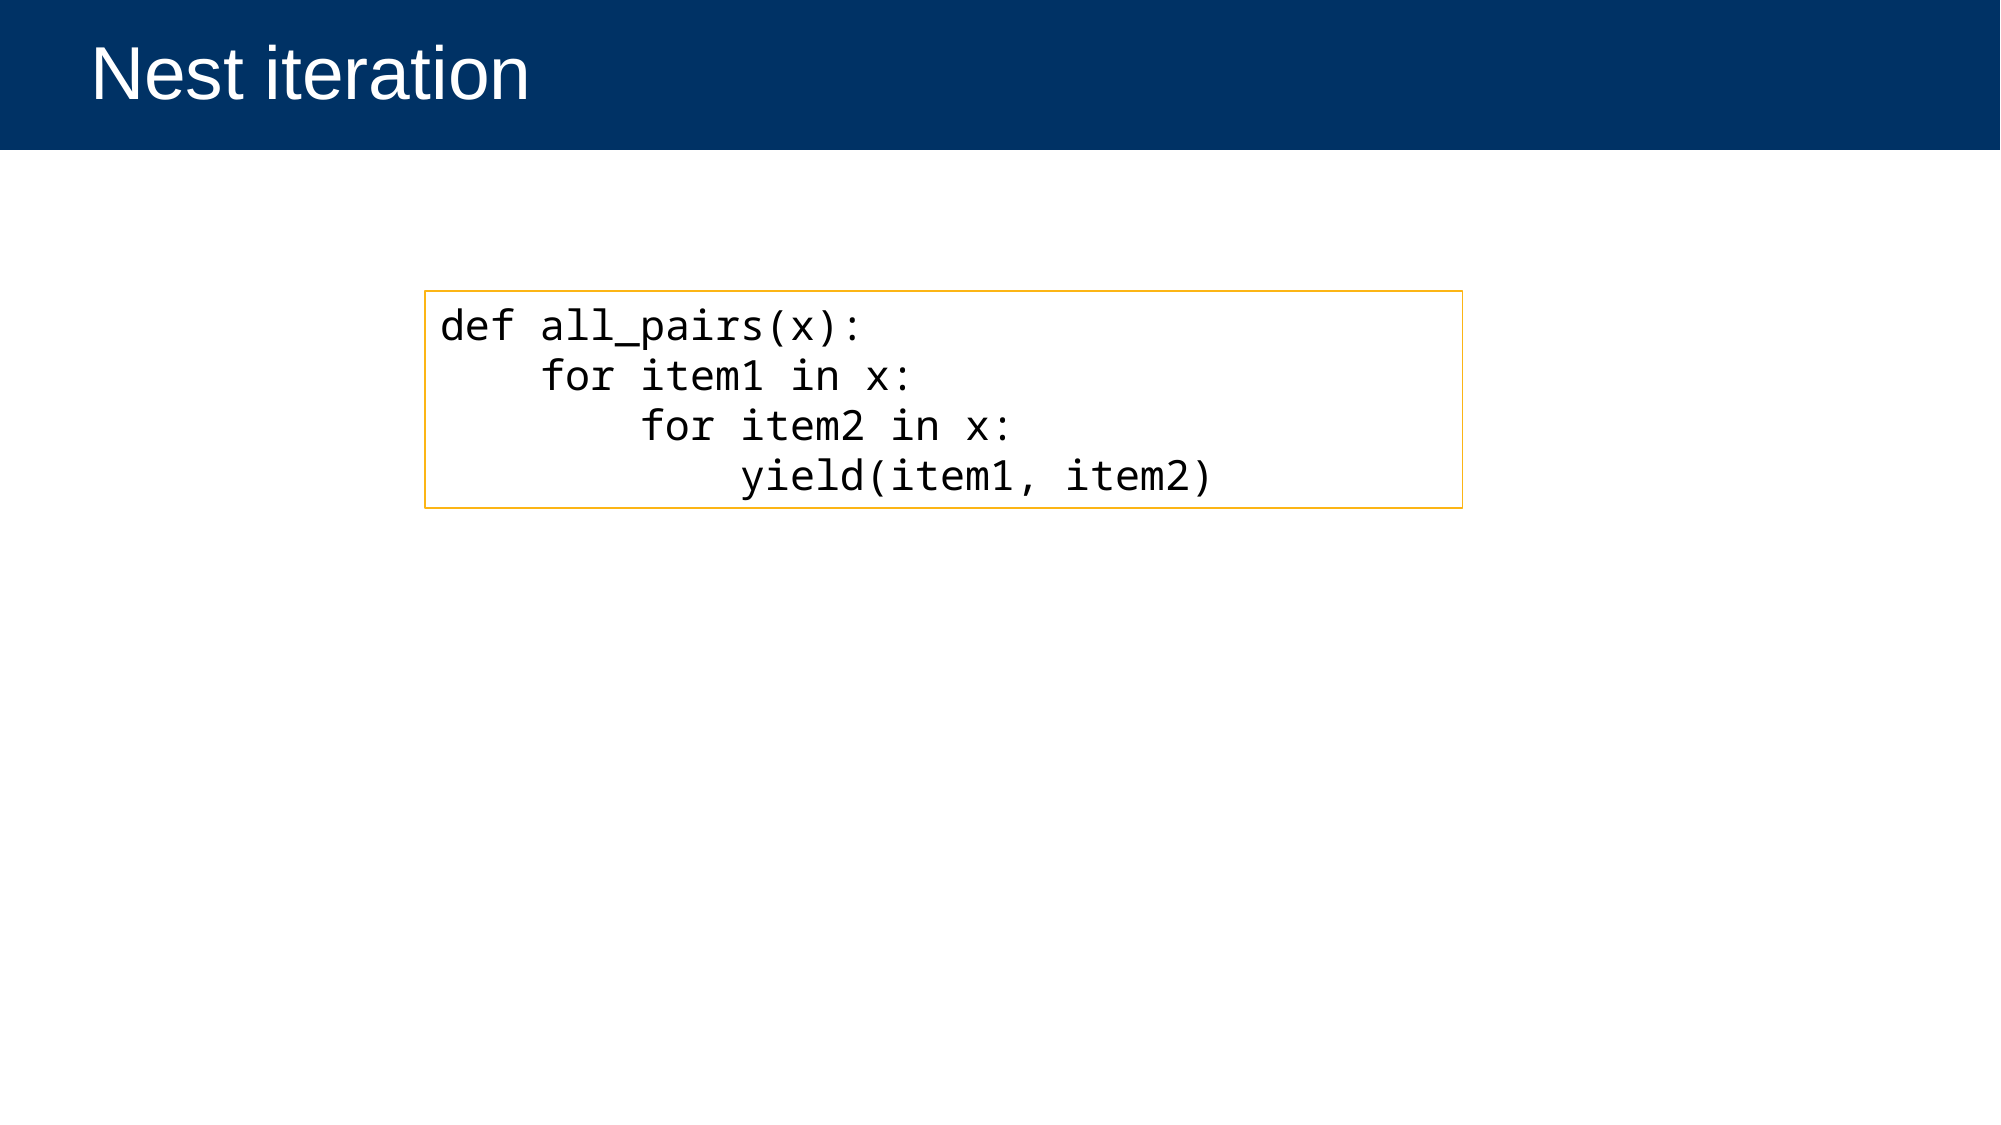

# Nest iteration

def all_pairs(x):
    for item1 in x:
        for item2 in x:
            yield(item1, item2)